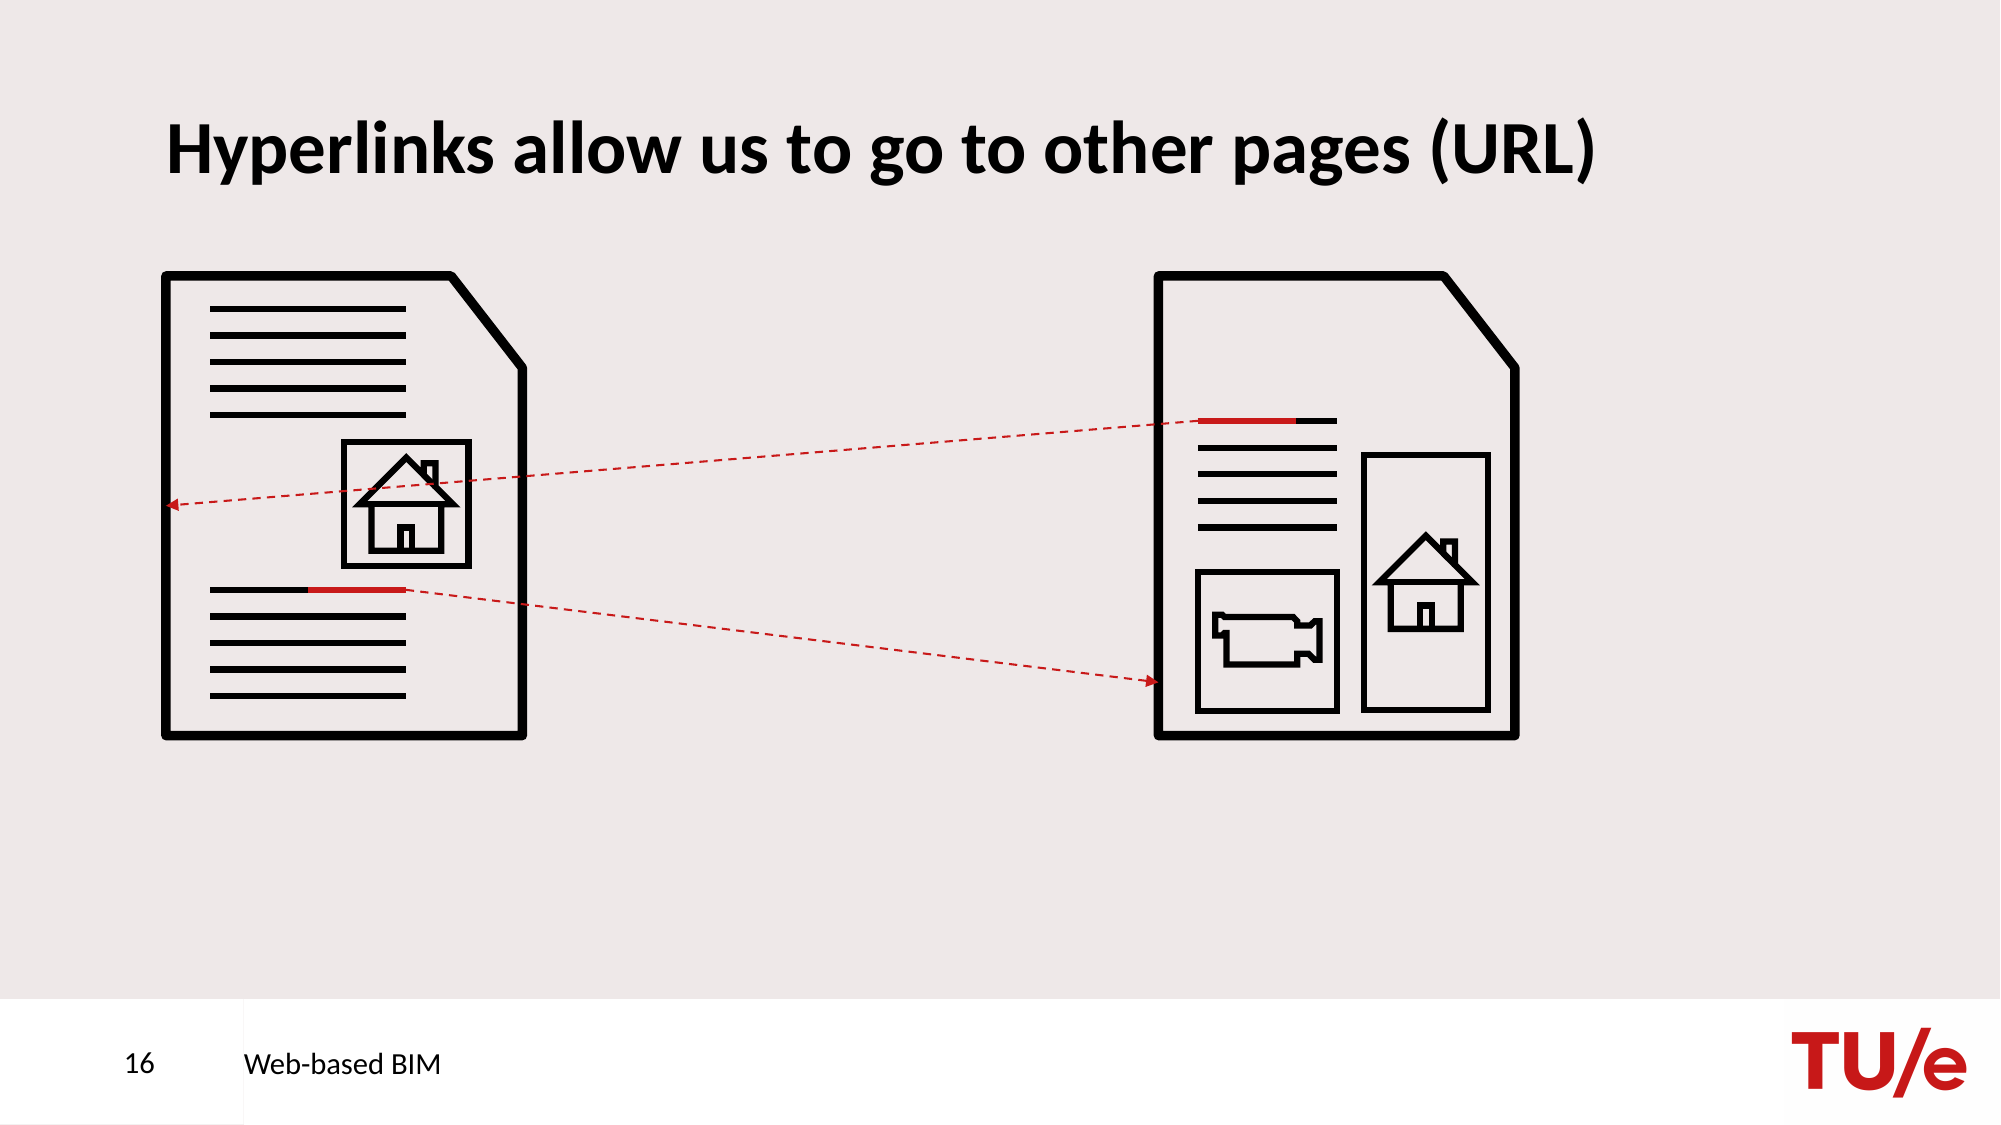

# Hyperlinks allow us to go to other pages (URL)

16
Web-based BIM